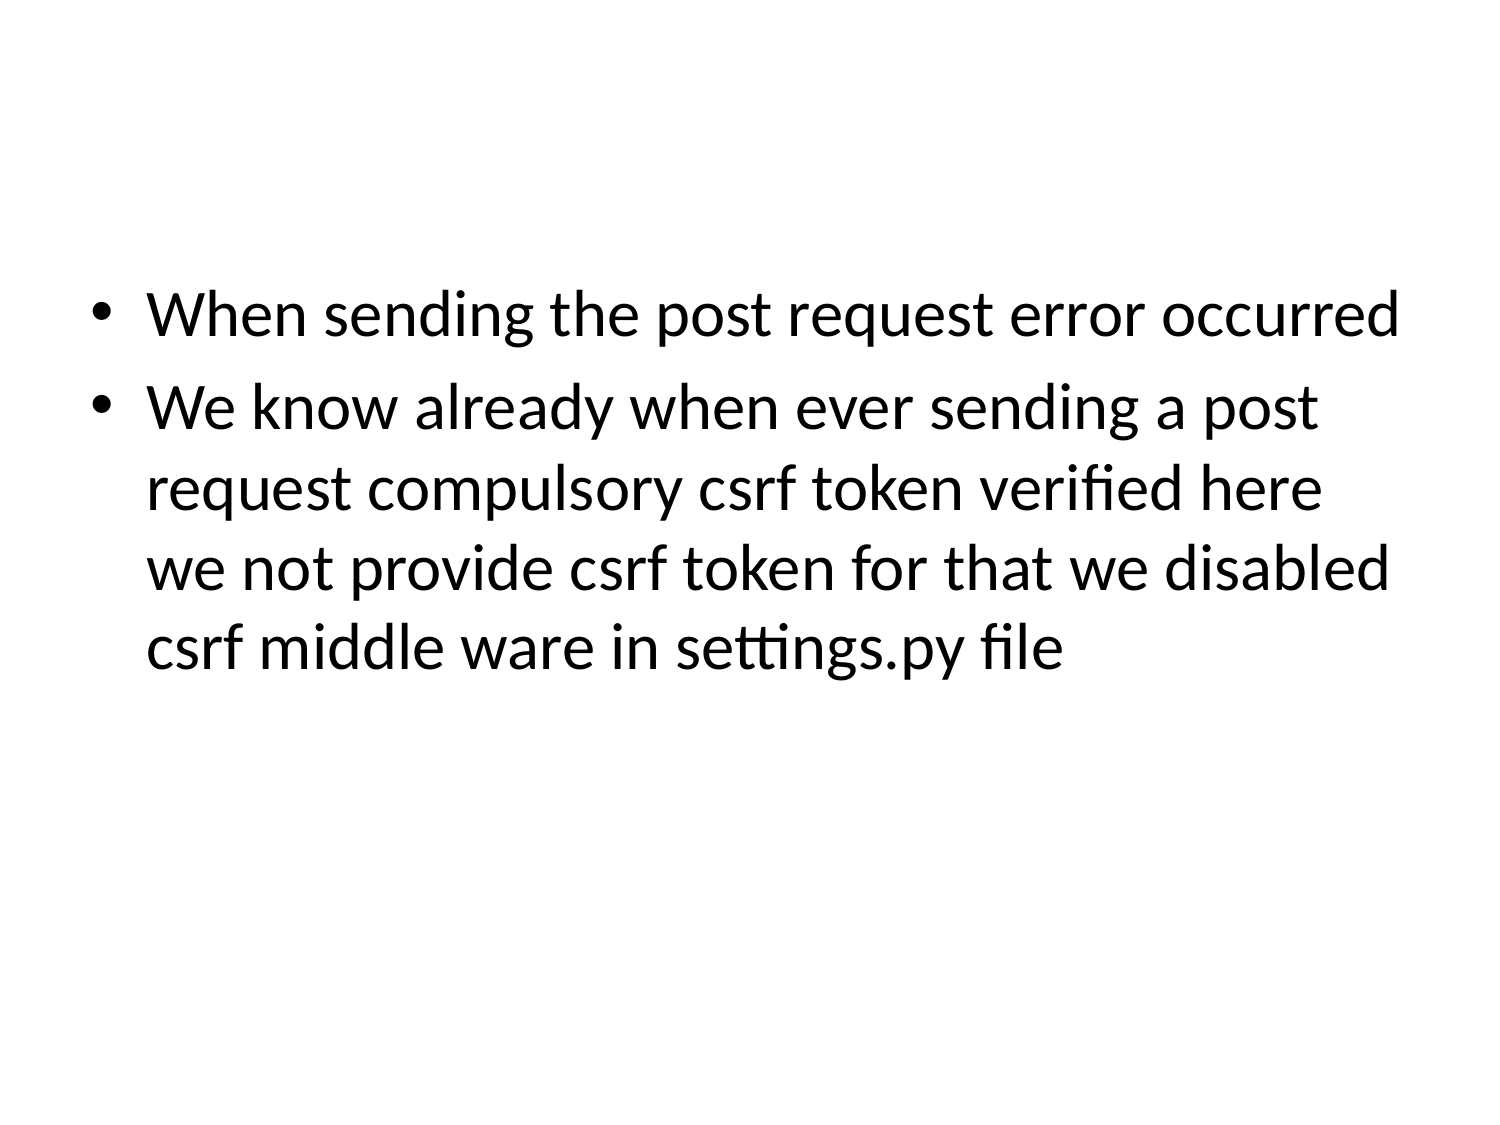

#
When sending the post request error occurred
We know already when ever sending a post request compulsory csrf token verified here  we not provide csrf token for that we disabled csrf middle ware in settings.py file